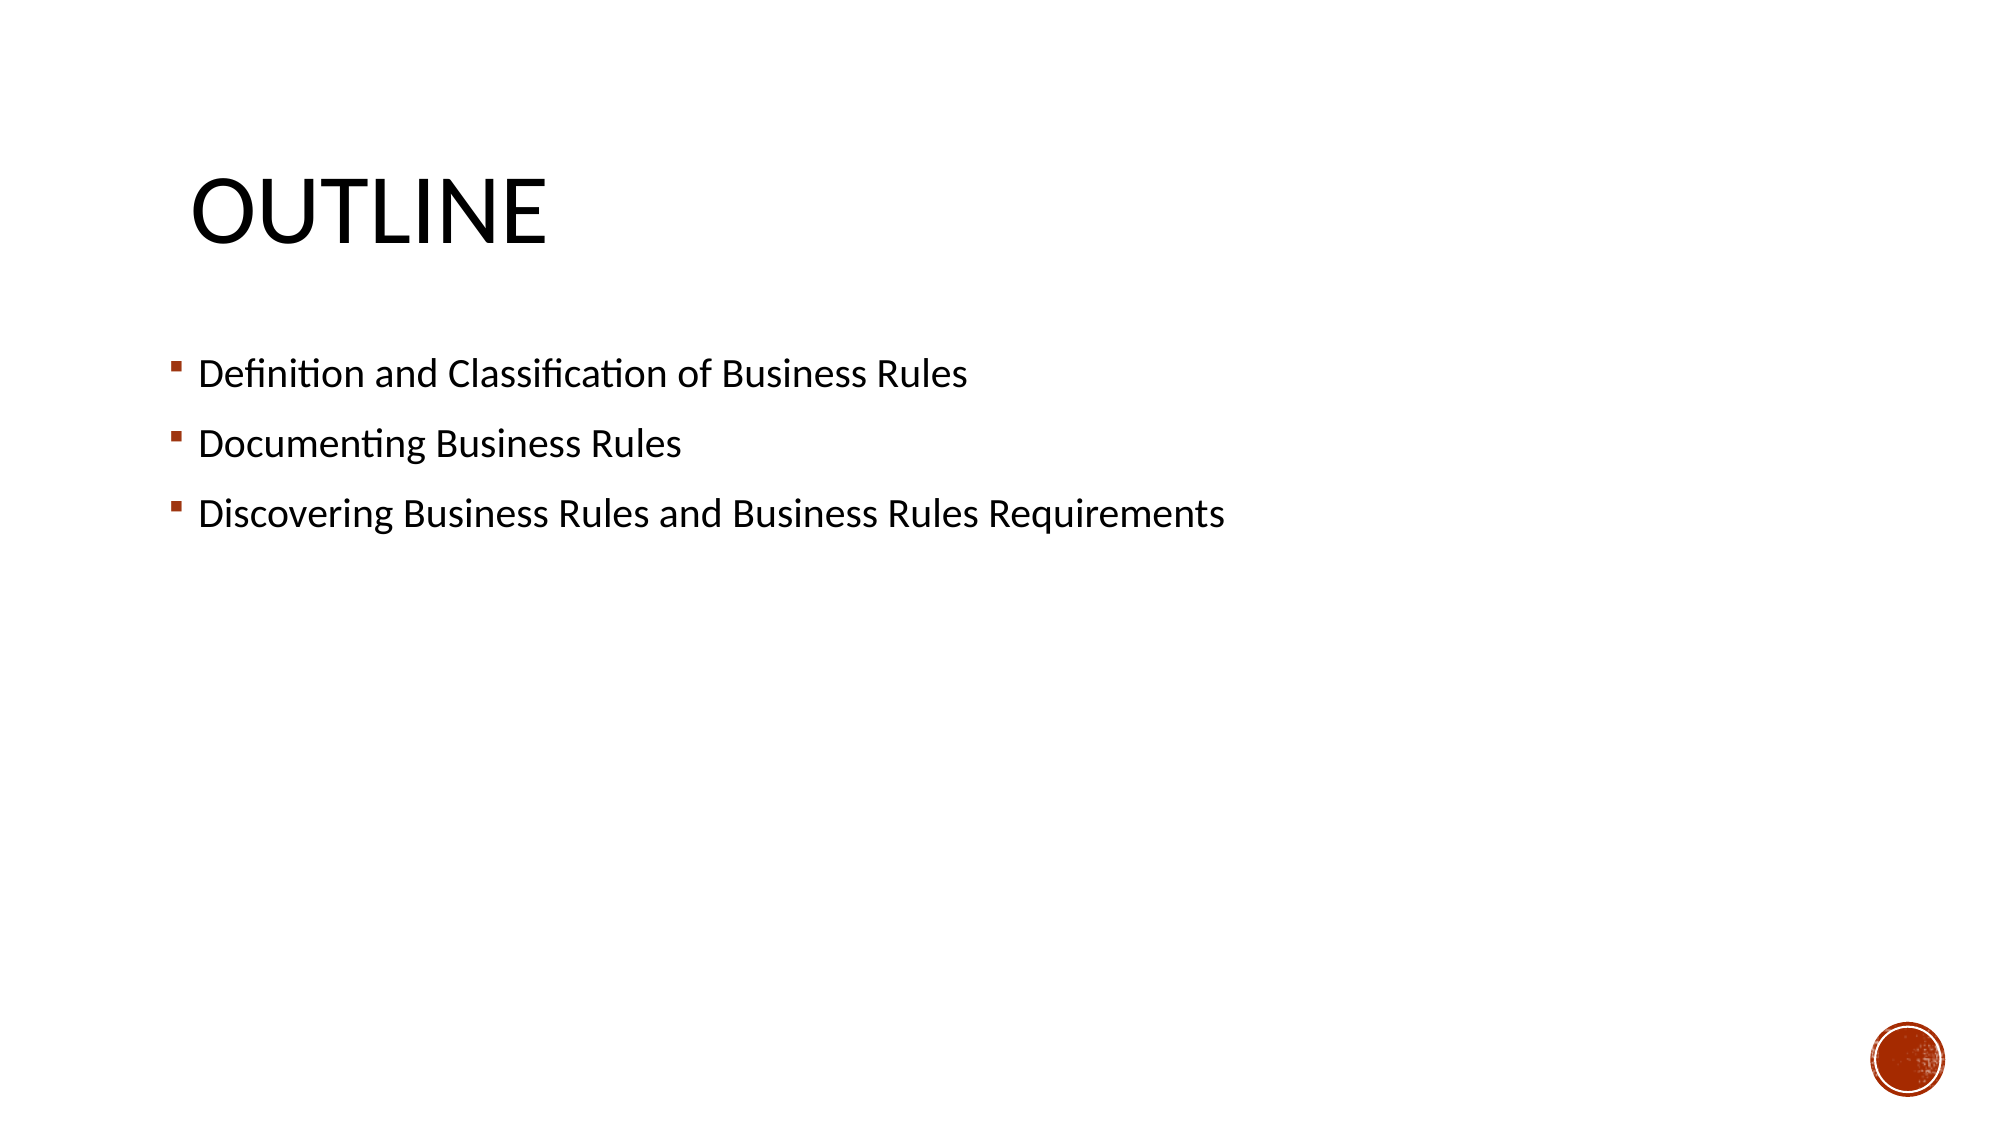

# Outline
Definition and Classification of Business Rules
Documenting Business Rules
Discovering Business Rules and Business Rules Requirements